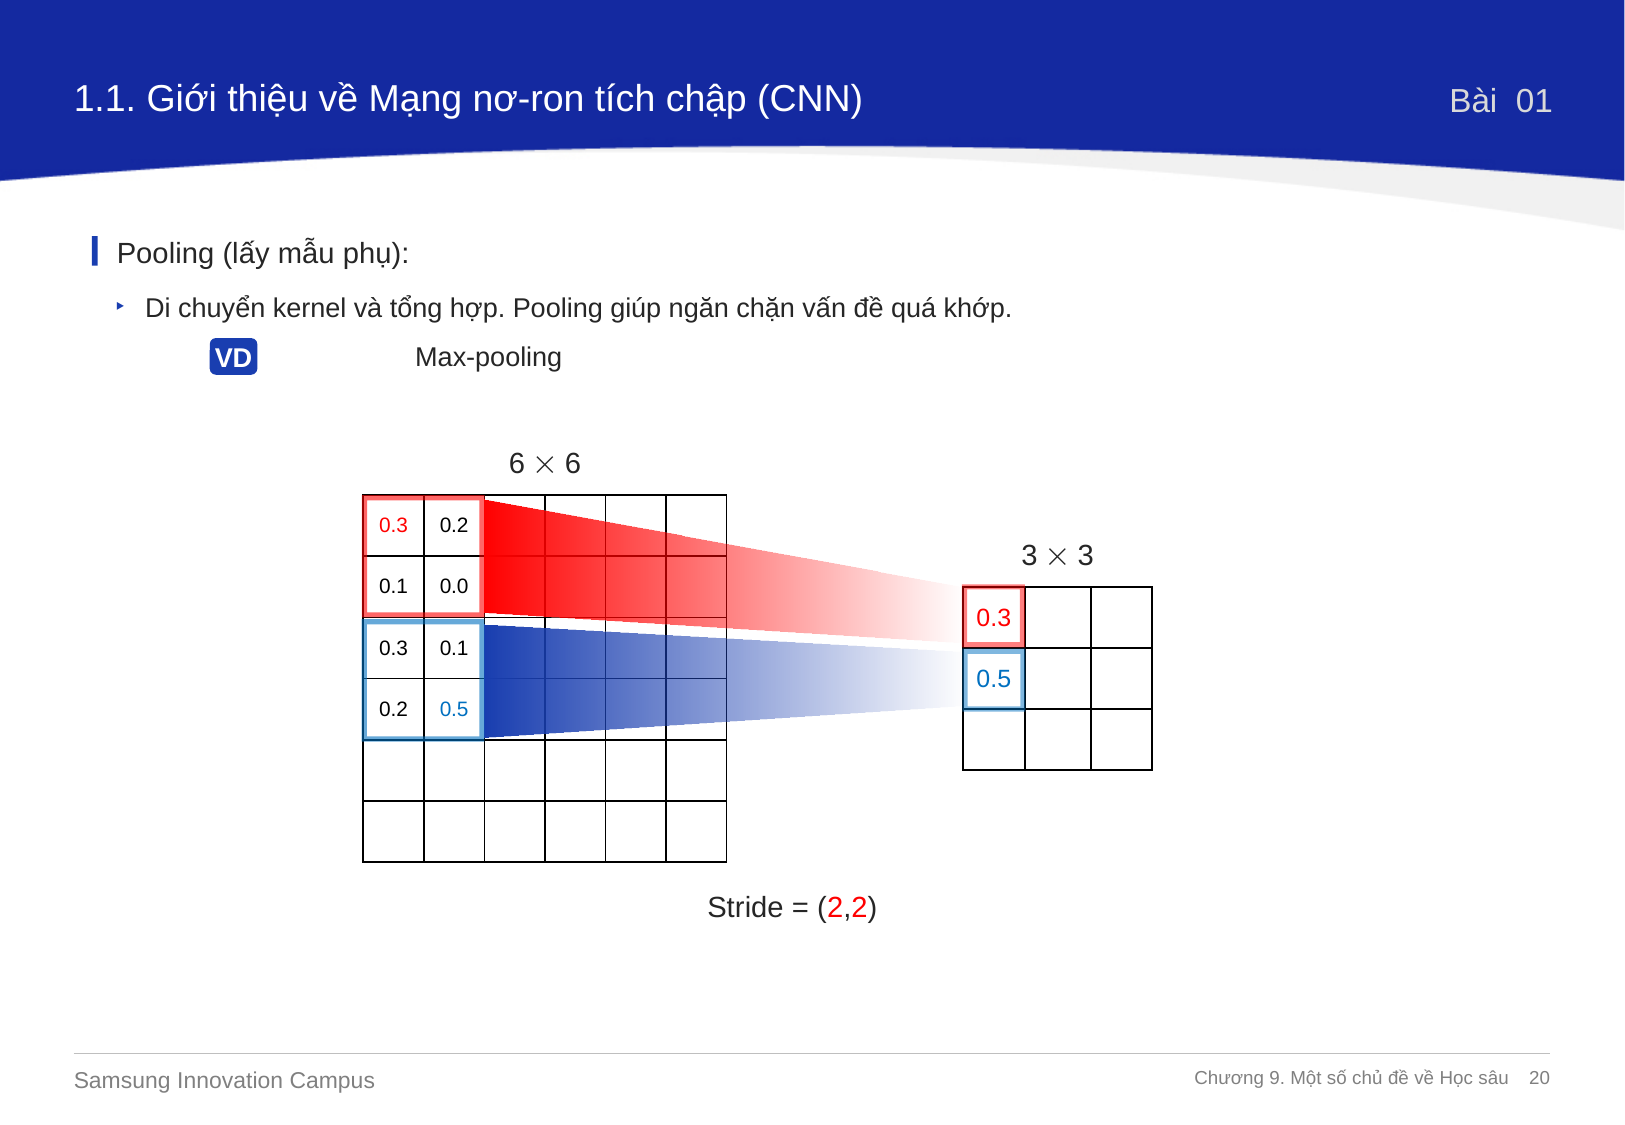

1.1. Giới thiệu về Mạng nơ-ron tích chập (CNN)
Bài  01
Pooling (lấy mẫu phụ):

Di chuyển kernel và tổng hợp. Pooling giúp ngăn chặn vấn đề quá khớp.
		Max-pooling
VD
6 × 6
| 0.3 | 0.2 |  |  |  |  |
| --- | --- | --- | --- | --- | --- |
| 0.1 | 0.0 |  |  |  |  |
| 0.3 | 0.1 |  |  |  |  |
| 0.2 | 0.5 |  |  |  |  |
|  |  |  |  |  |  |
|  |  |  |  |  |  |

3 × 3
| 0.3 |  |  |
| --- | --- | --- |
| 0.5 |  |  |
|  |  |  |

Stride = (2,2)